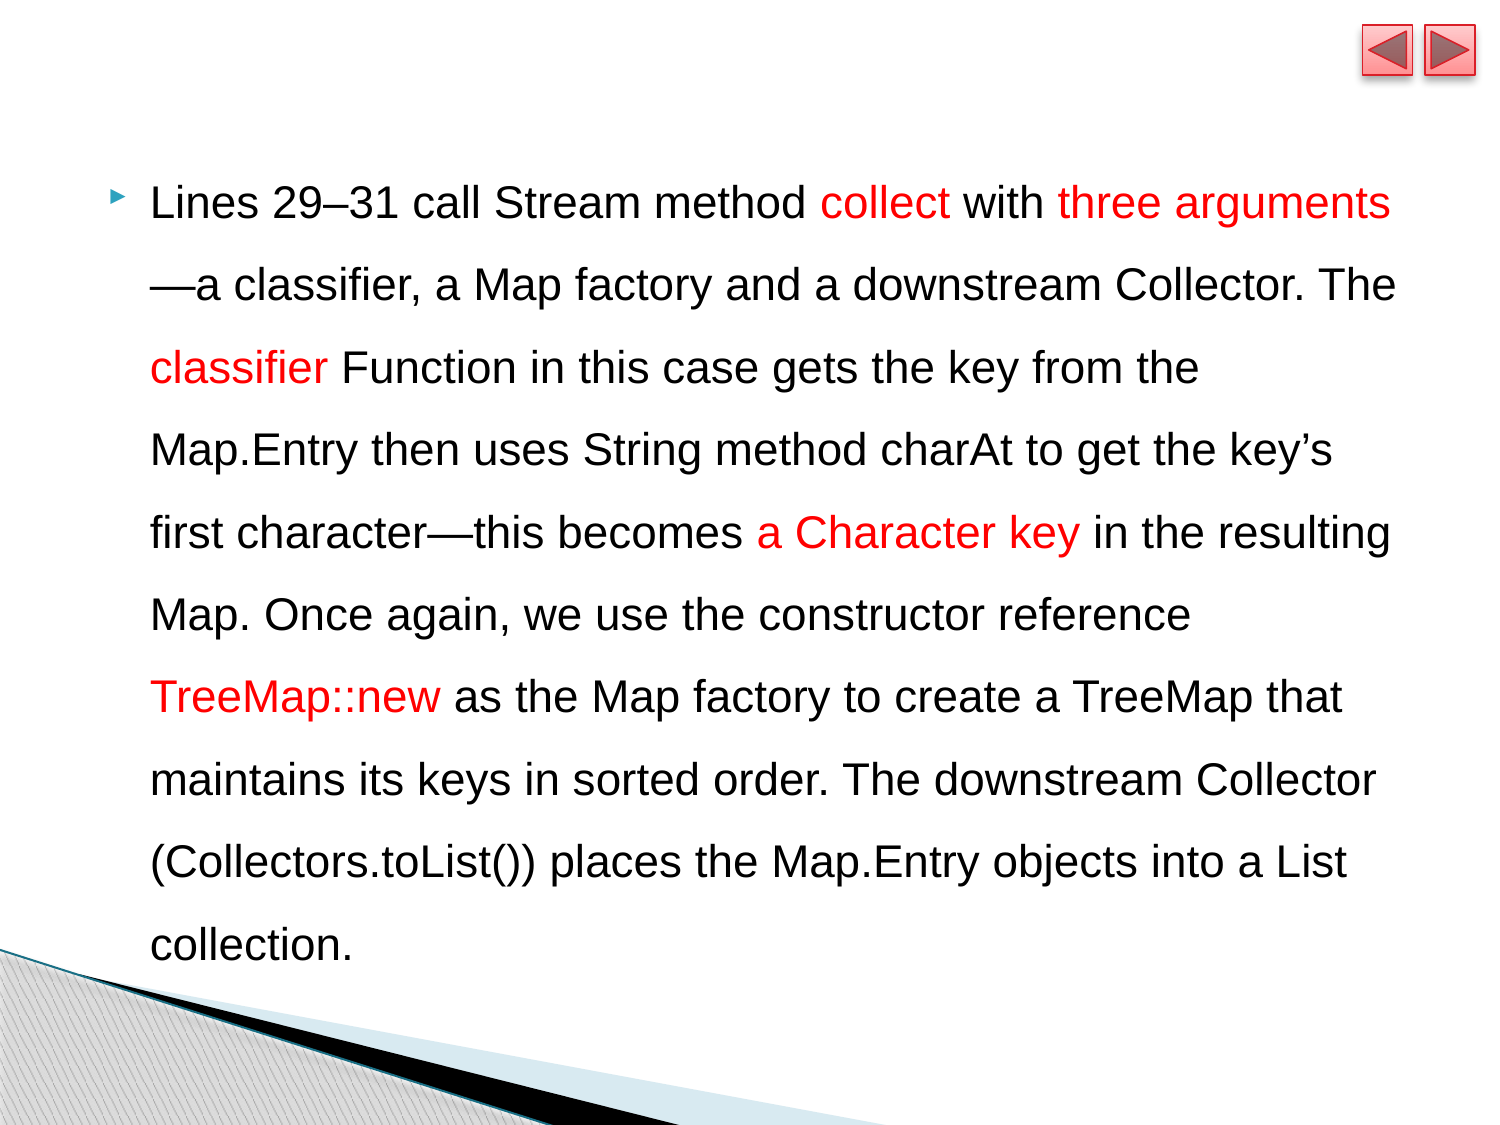

Lines 29–31 call Stream method collect with three arguments—a classifier, a Map factory and a downstream Collector. The classifier Function in this case gets the key from the Map.Entry then uses String method charAt to get the key’s first character—this becomes a Character key in the resulting Map. Once again, we use the constructor reference TreeMap::new as the Map factory to create a TreeMap that maintains its keys in sorted order. The downstream Collector (Collectors.toList()) places the Map.Entry objects into a List collection.